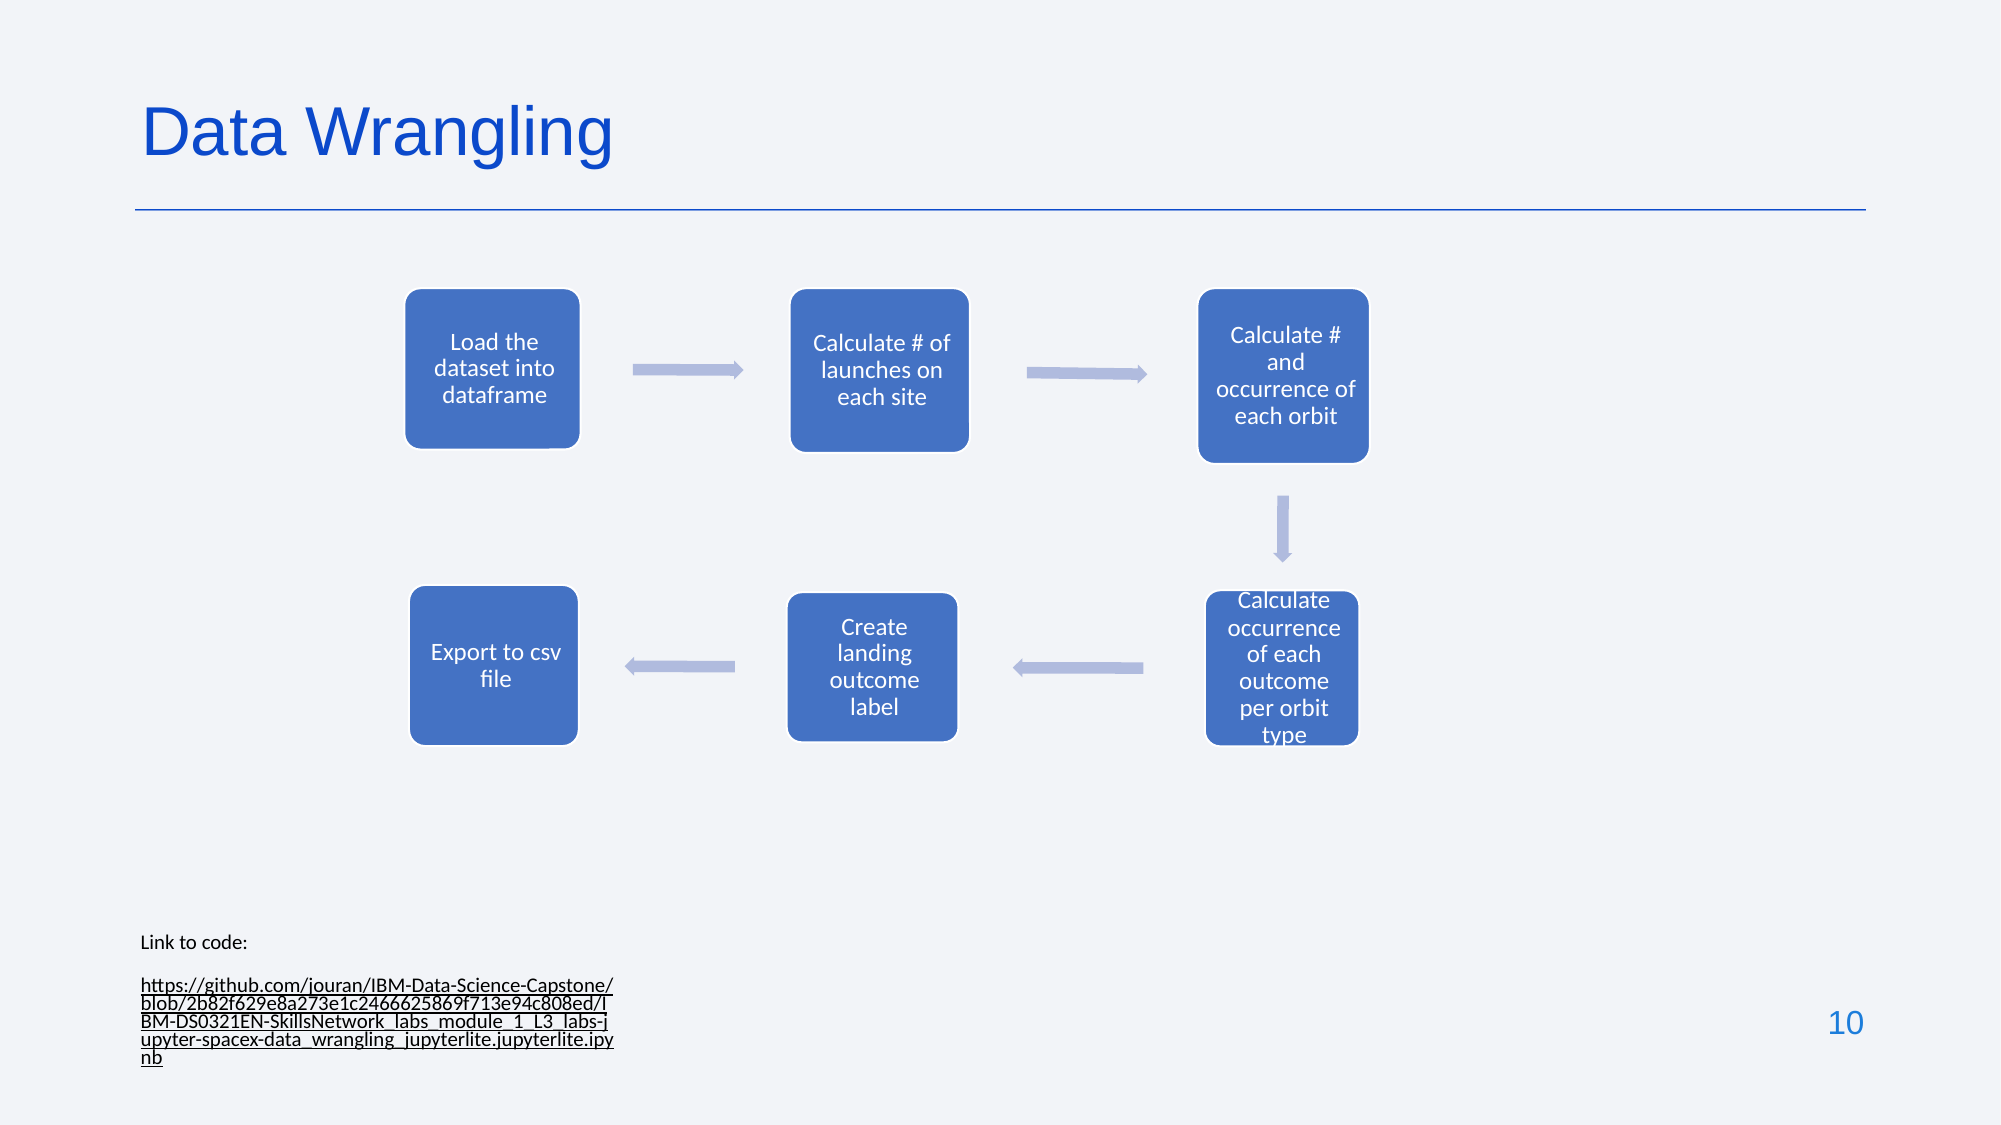

Data Wrangling
Load the dataset into dataframe

Calculate # of launches on each site

Calculate # and occurrence of each orbit

Calculate occurrence of each outcome per orbit type

Create landing outcome label

Export to csv file
Link to code:
https://github.com/jouran/IBM-Data-Science-Capstone/blob/2b82f629e8a273e1c2466625869f713e94c808ed/IBM-DS0321EN-SkillsNetwork_labs_module_1_L3_labs-jupyter-spacex-data_wrangling_jupyterlite.jupyterlite.ipynb
10